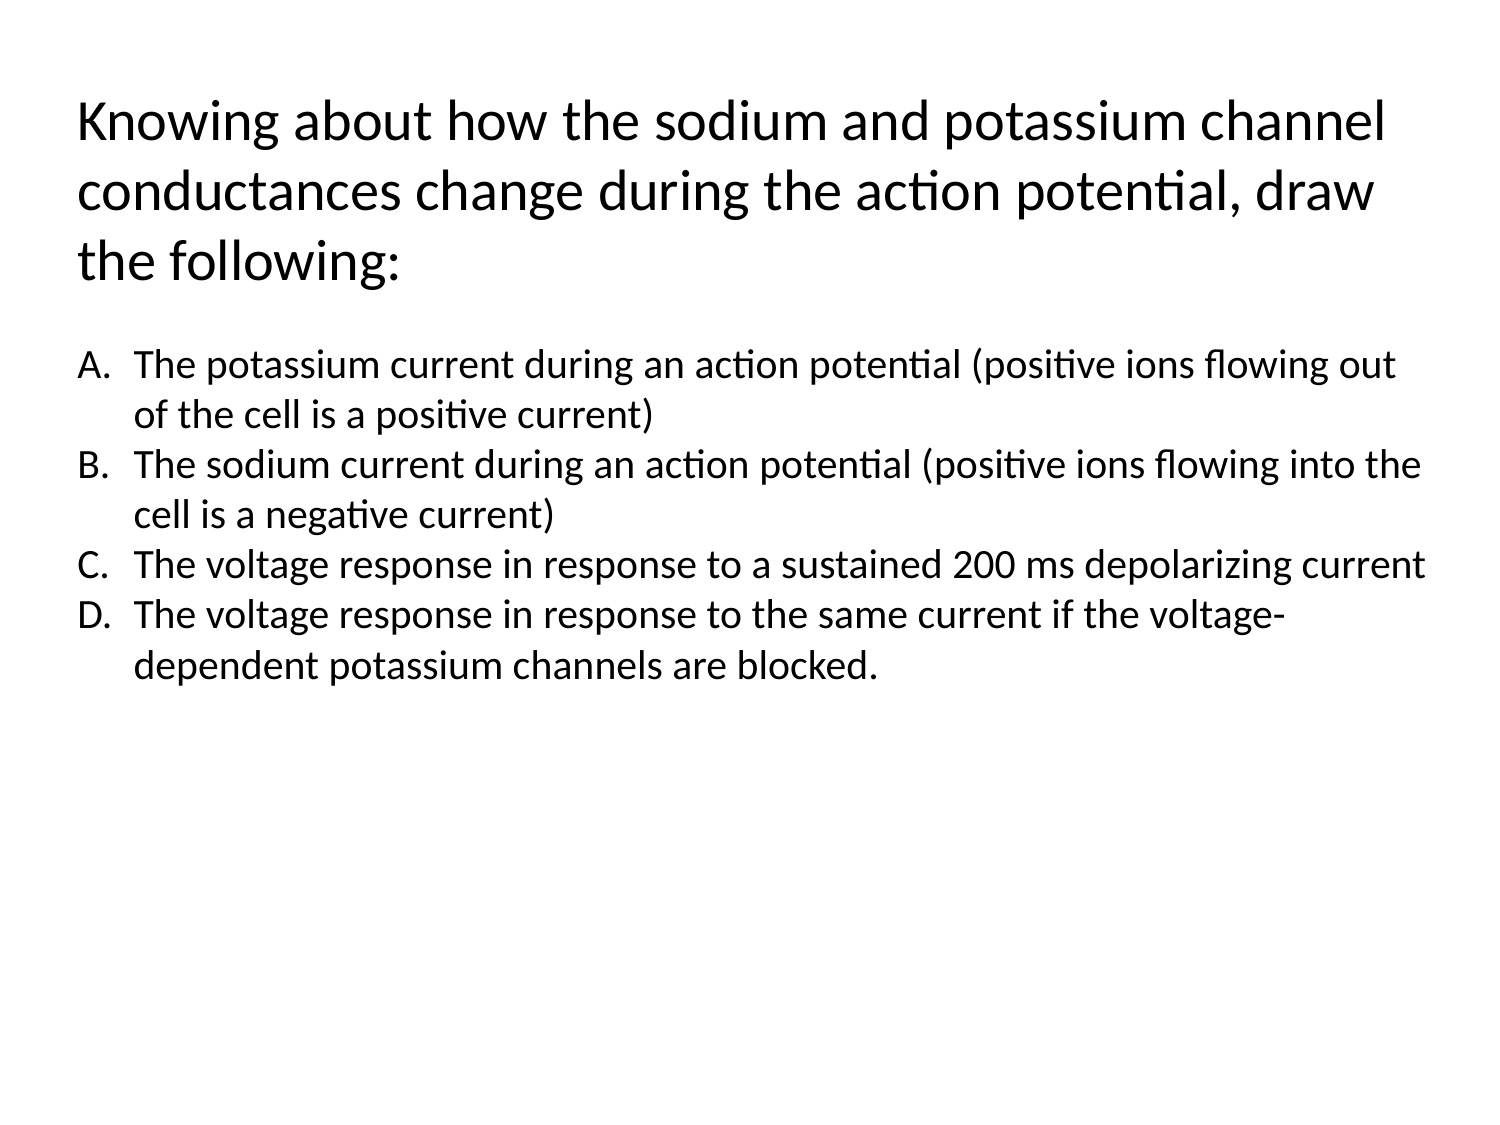

Knowing about how the sodium and potassium channel conductances change during the action potential, draw the following:

The potassium current during an action potential (positive ions flowing out of the cell is a positive current)
The sodium current during an action potential (positive ions flowing into the cell is a negative current)
The voltage response in response to a sustained 200 ms depolarizing current
The voltage response in response to the same current if the voltage-dependent potassium channels are blocked.